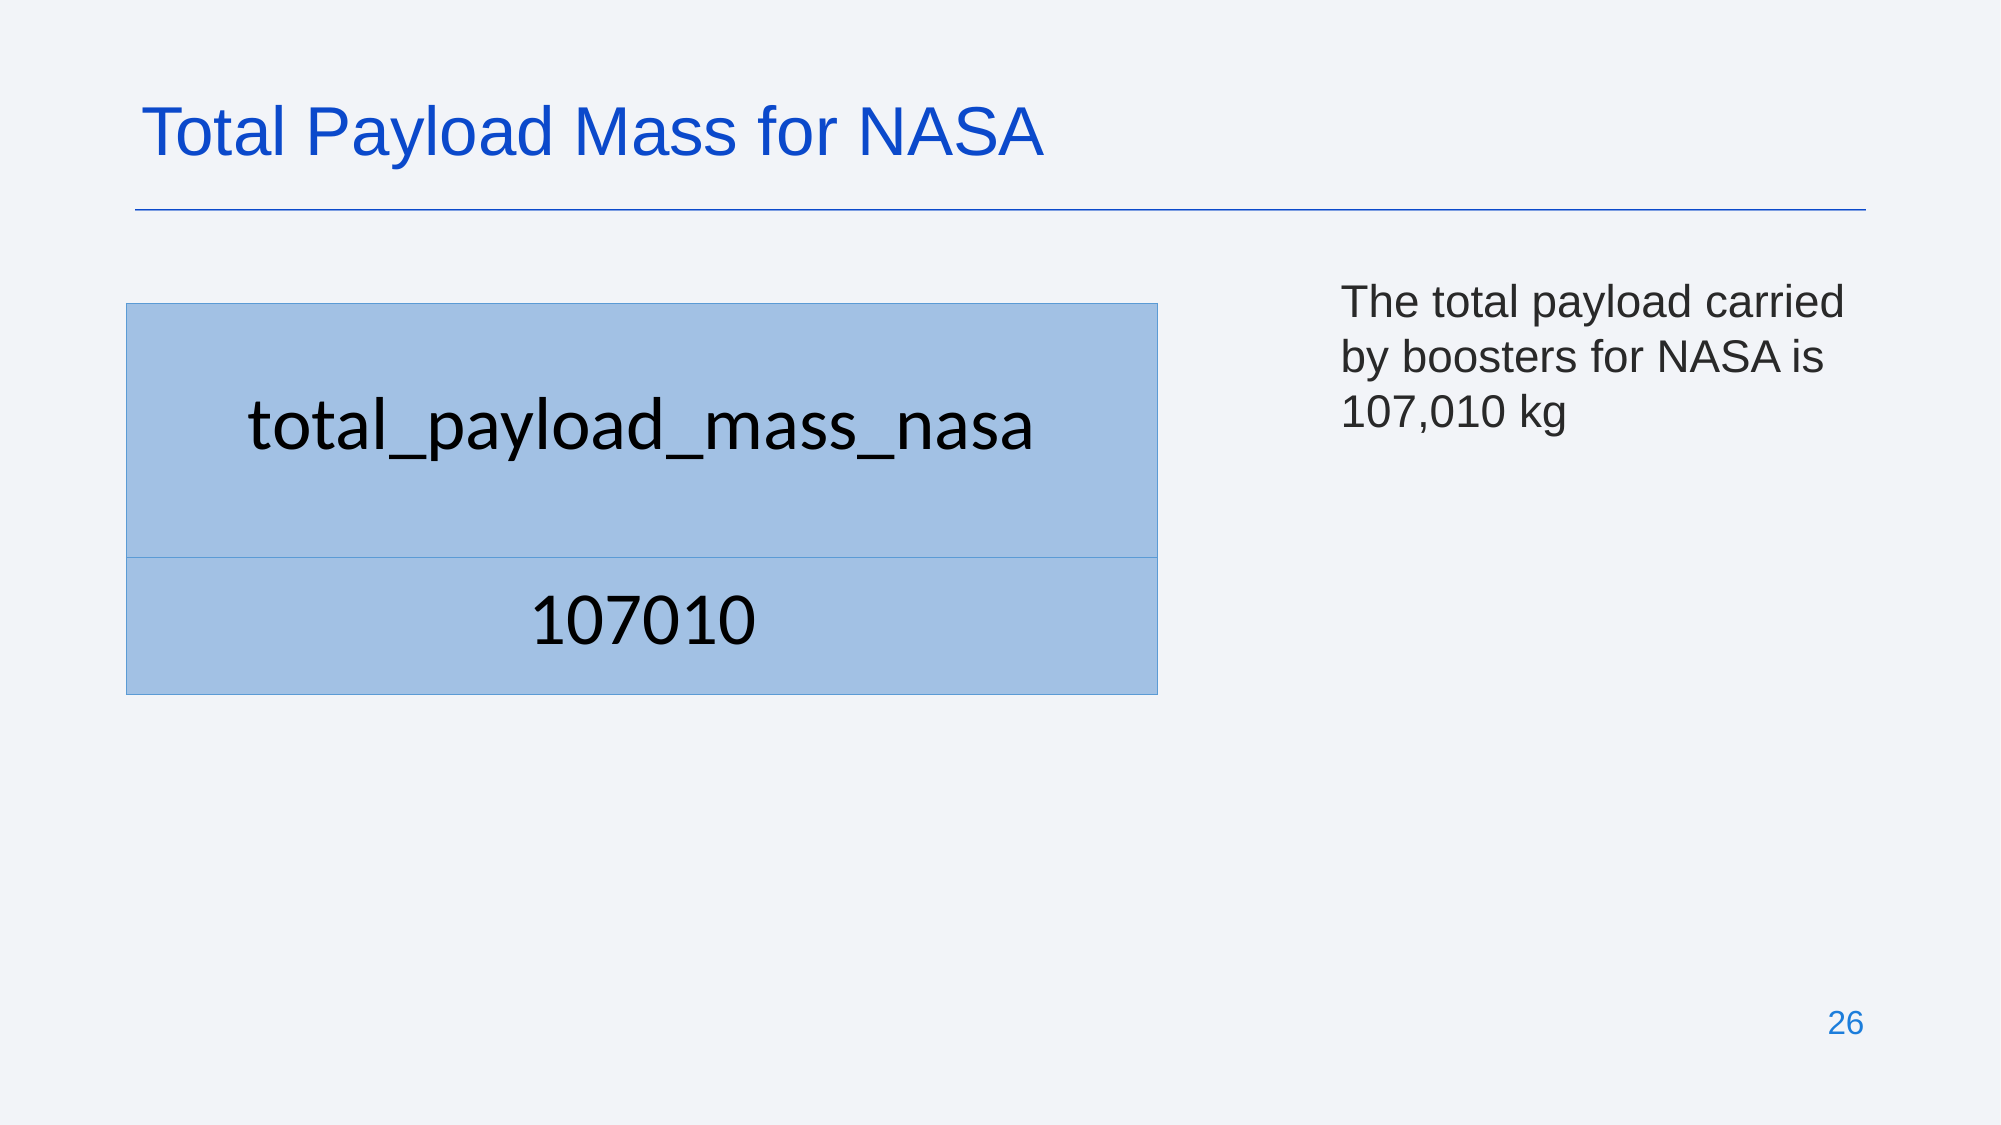

Total Payload Mass for NASA
The total payload carried by boosters for NASA is 107,010 kg
| total\_payload\_mass\_nasa |
| --- |
| 107010 |
26